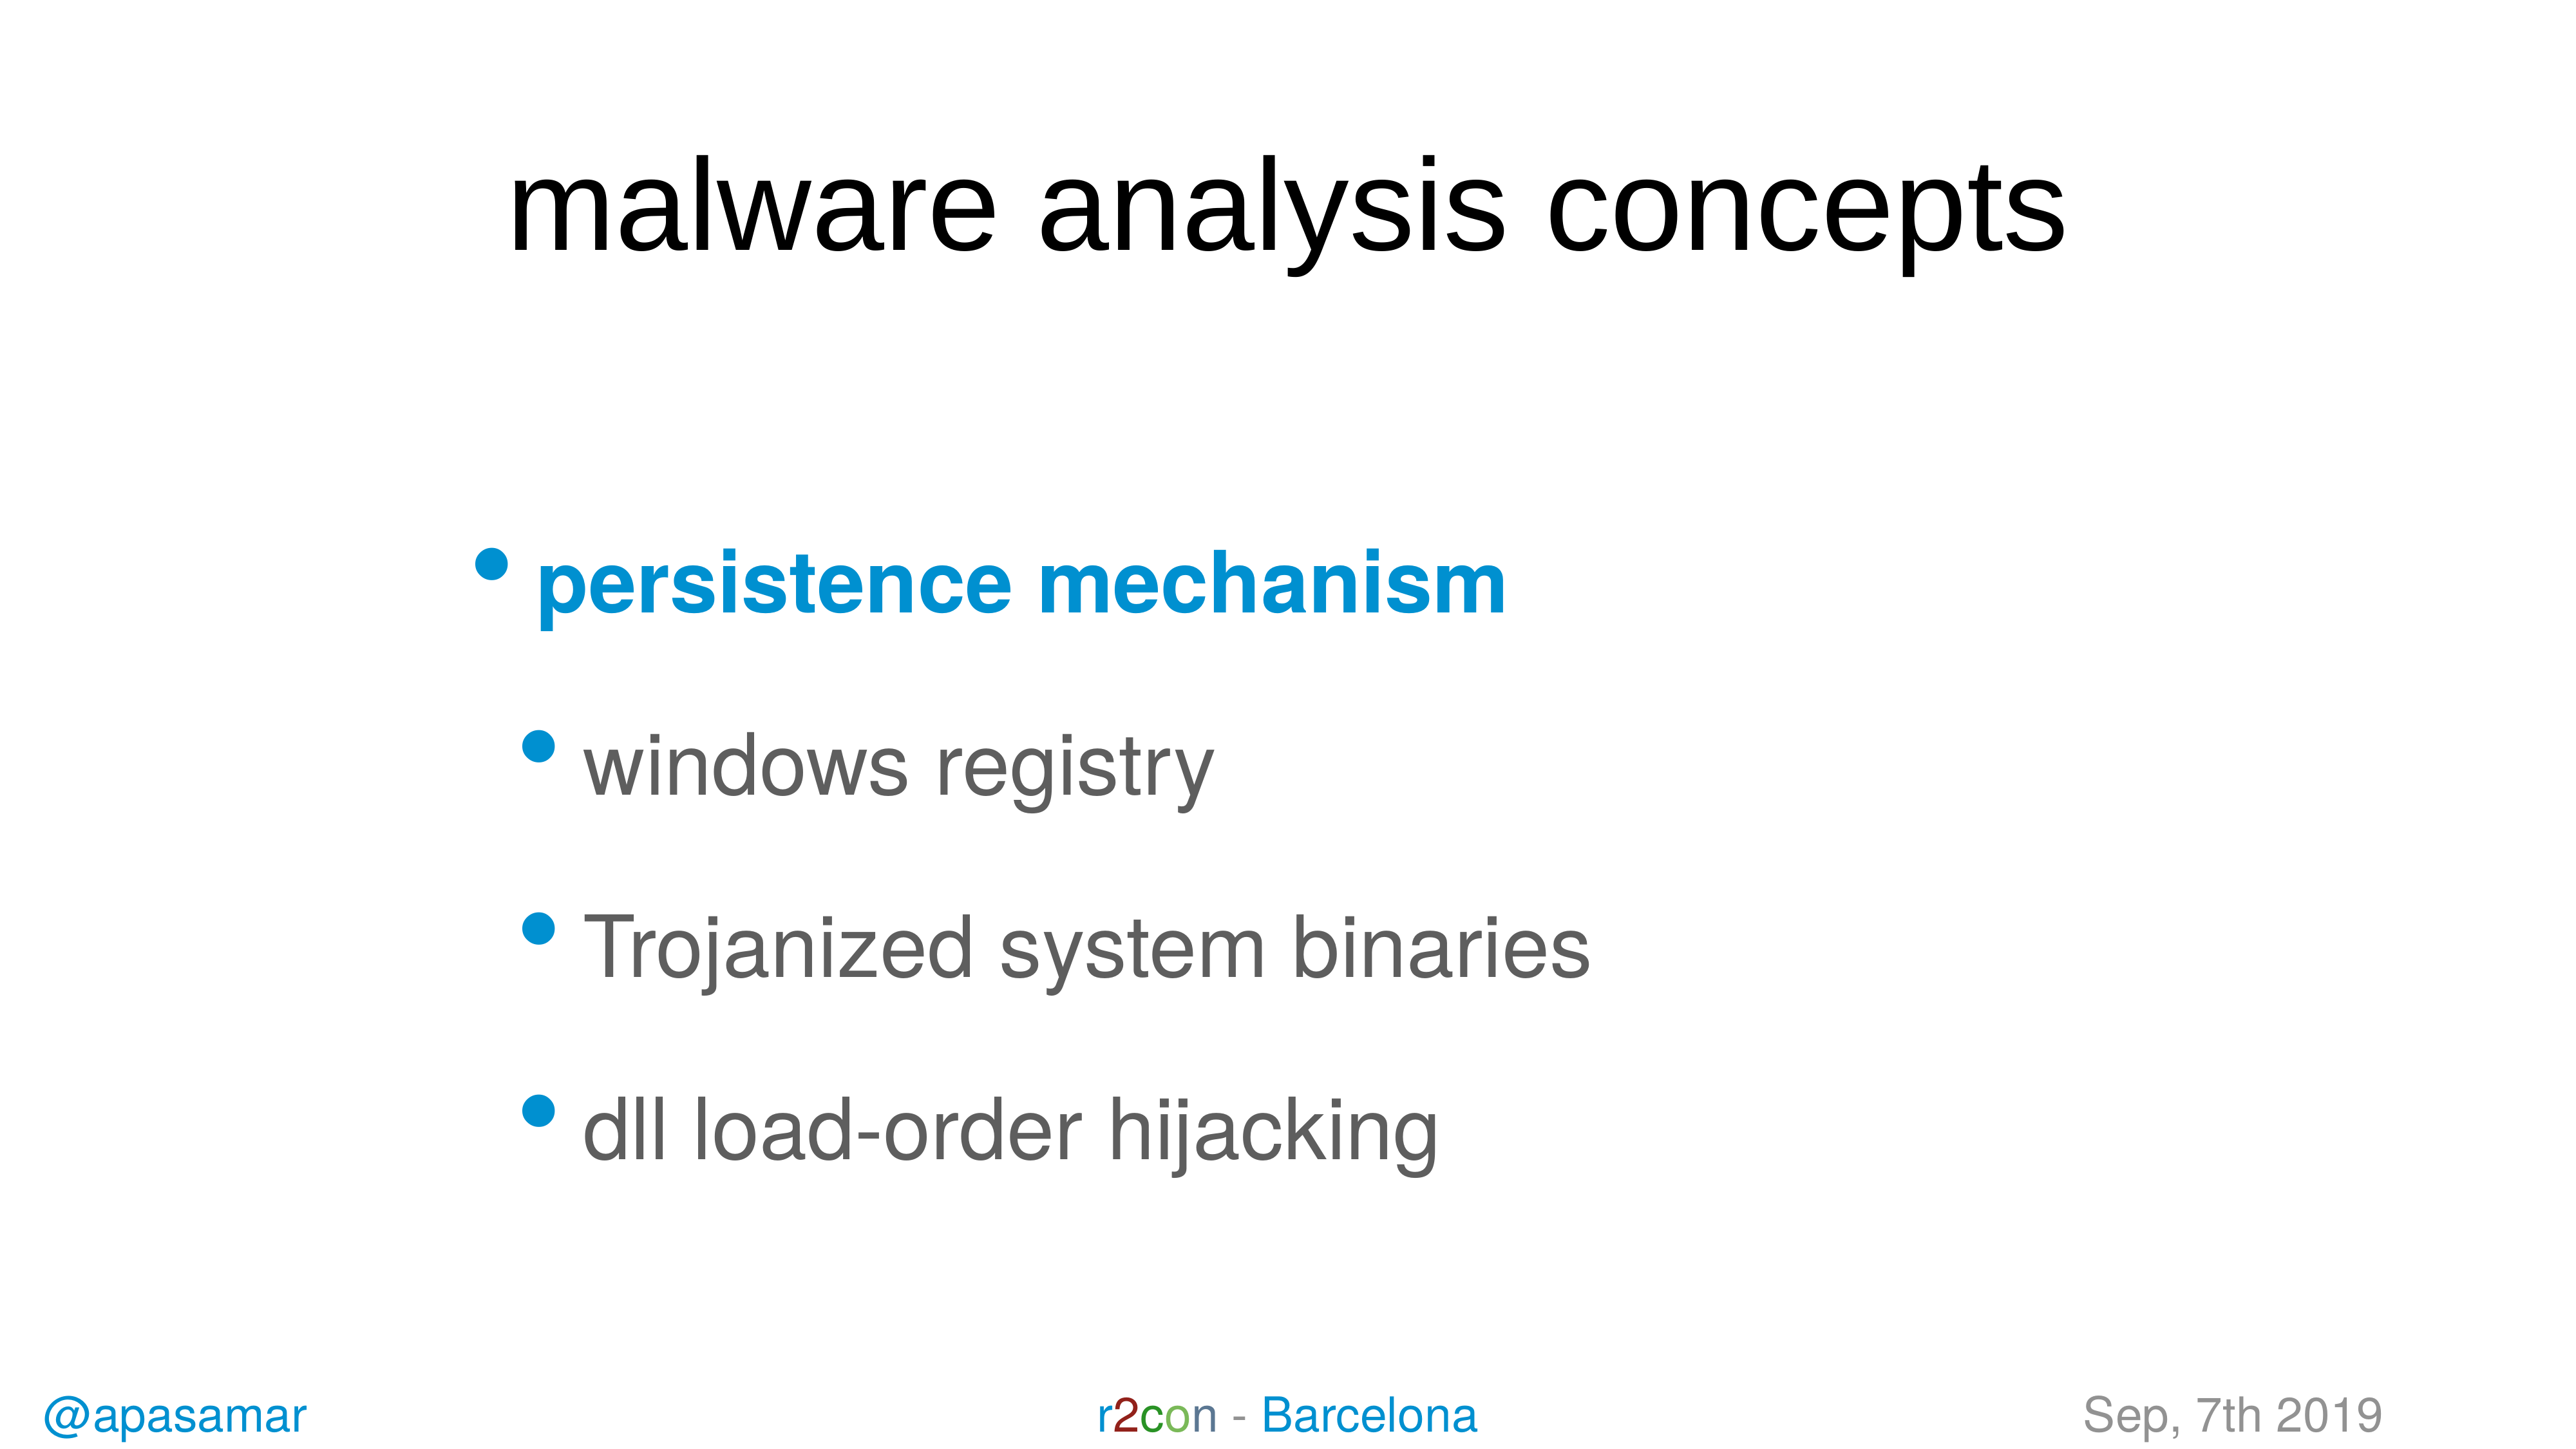

# malware analysis concepts
persistence mechanism
windows registry
Trojanized system binaries
dll load-order hijacking
68